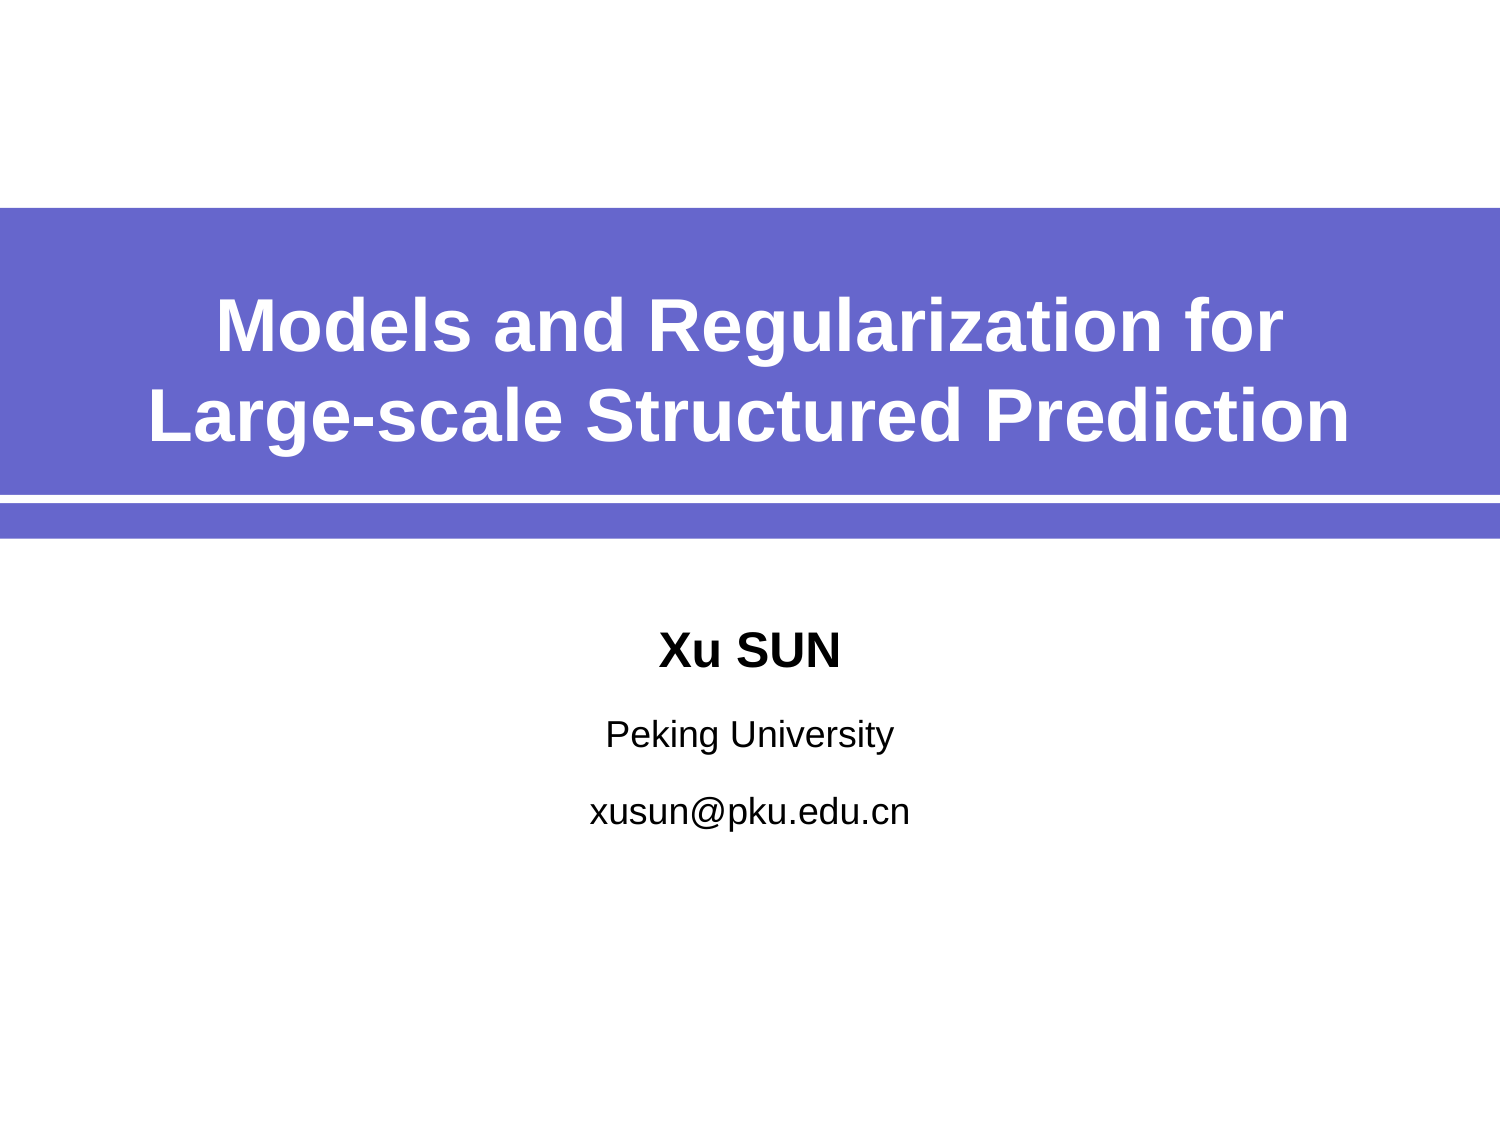

# Models and Regularization for Large-scale Structured Prediction
Xu SUN
Peking University
xusun@pku.edu.cn